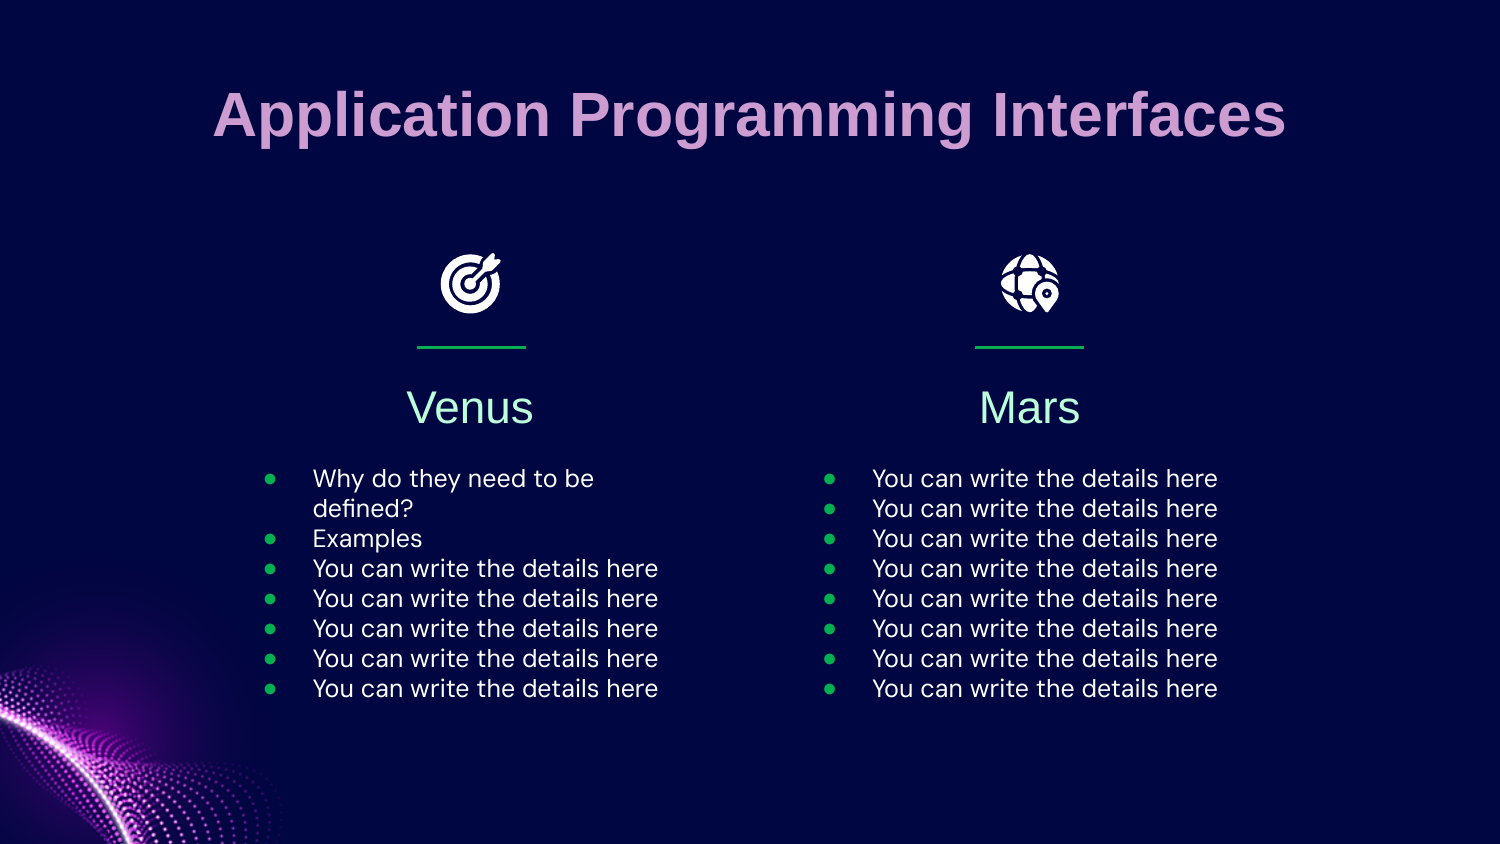

# Application Programming Interfaces

Venus
Mars
Why do they need to be defined?
Examples
You can write the details here
You can write the details here
You can write the details here
You can write the details here
You can write the details here
You can write the details here
You can write the details here
You can write the details here
You can write the details here
You can write the details here
You can write the details here
You can write the details here
You can write the details here